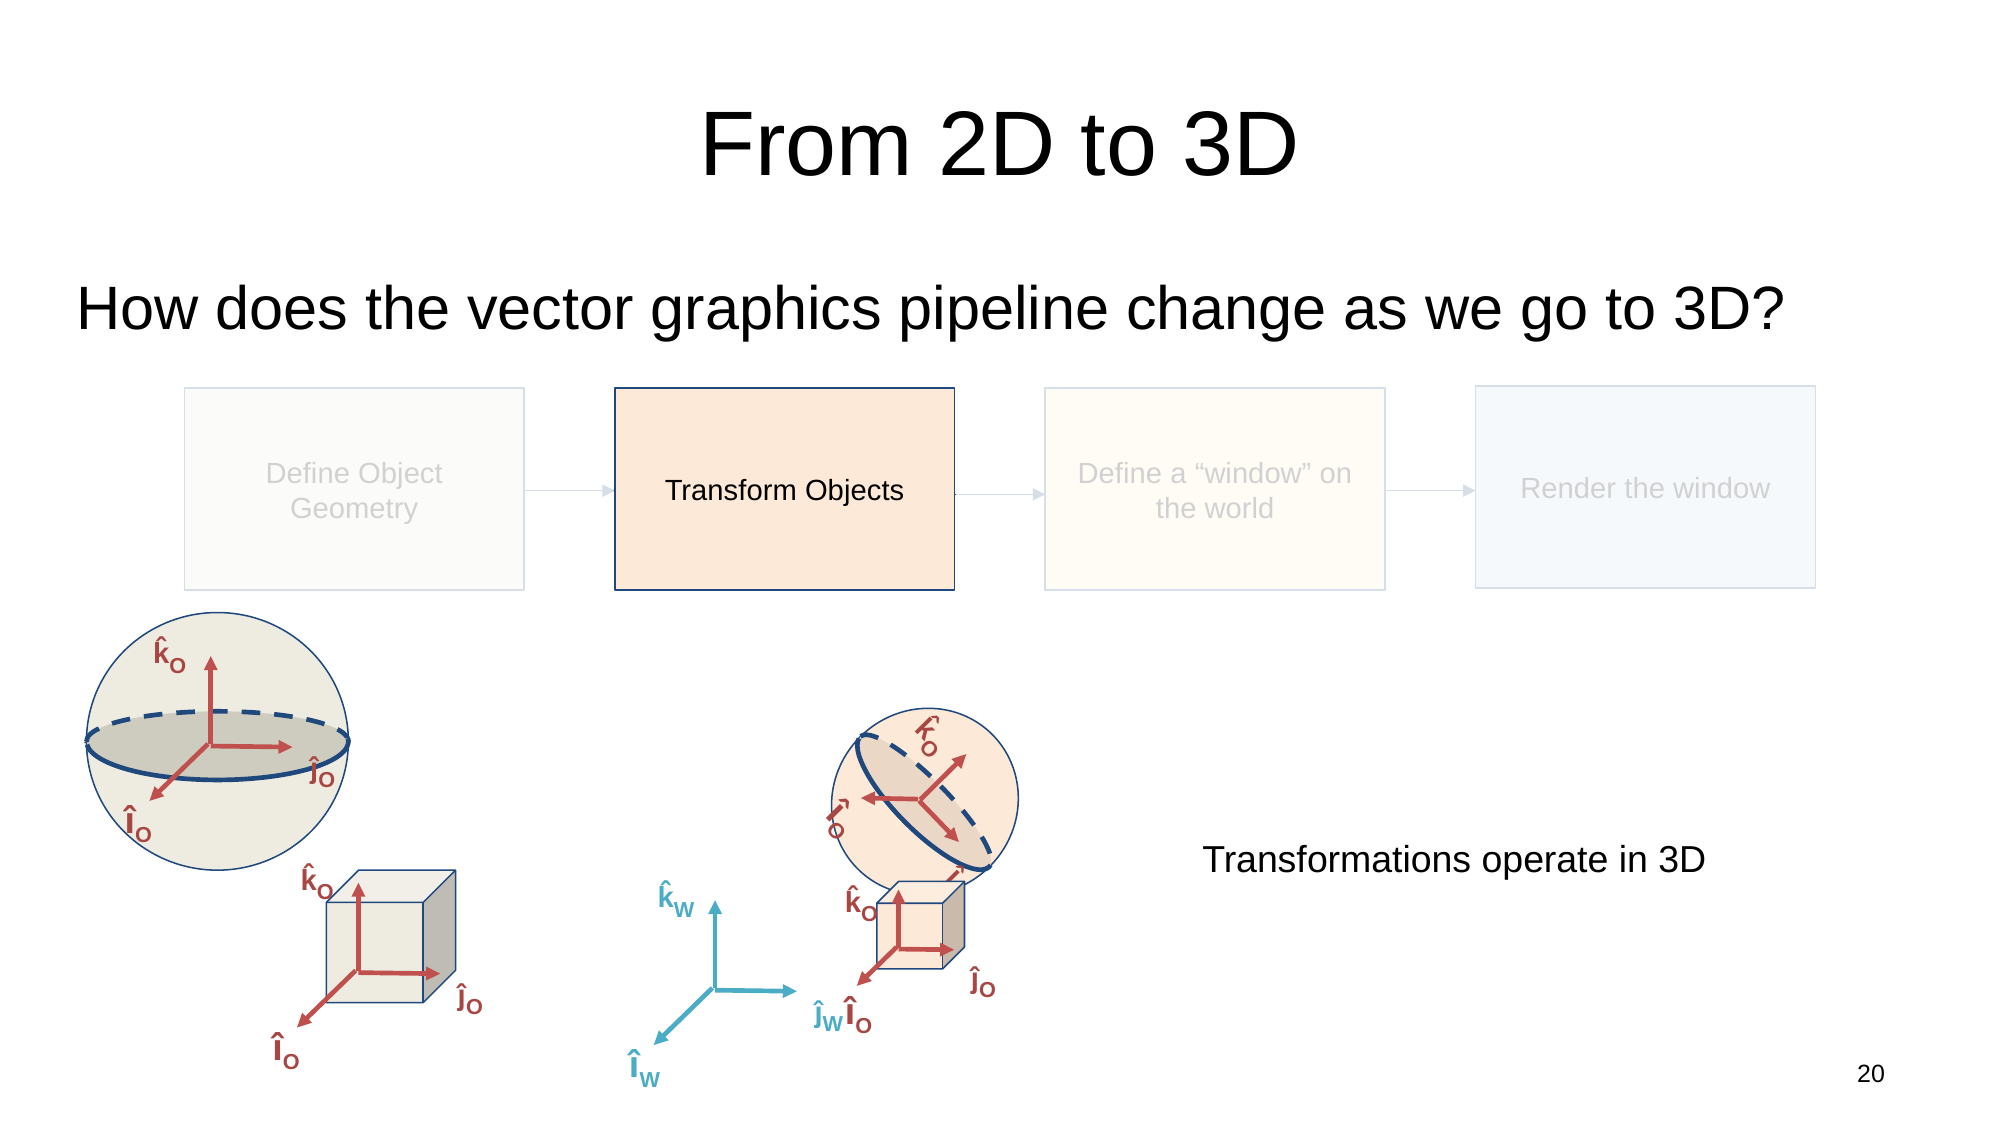

# From 2D to 3D
How does the vector graphics pipeline change as we go to 3D?

Render the window
Define Object Geometry
Transform Objects
Define a “window” on the world
k̂O
ĵO
îO

k̂O
ĵO
îO

Transformations operate in 3D
k̂O
ĵO
îO

k̂W
ĵW
îW
k̂O
ĵO
îO

20